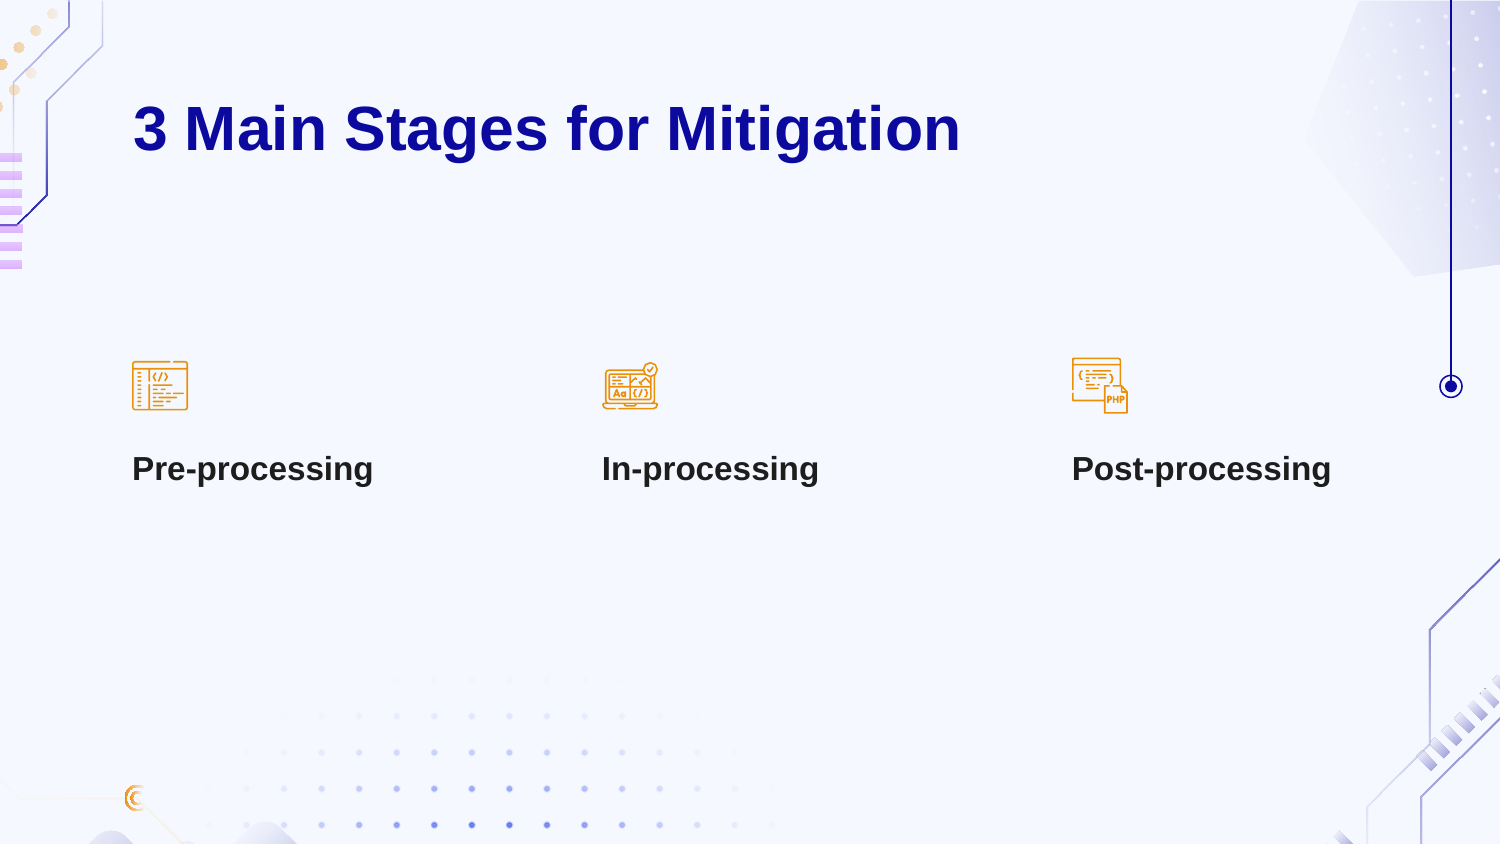

# 3 Main Stages for Mitigation

Pre-processing
In-processing
Post-processing